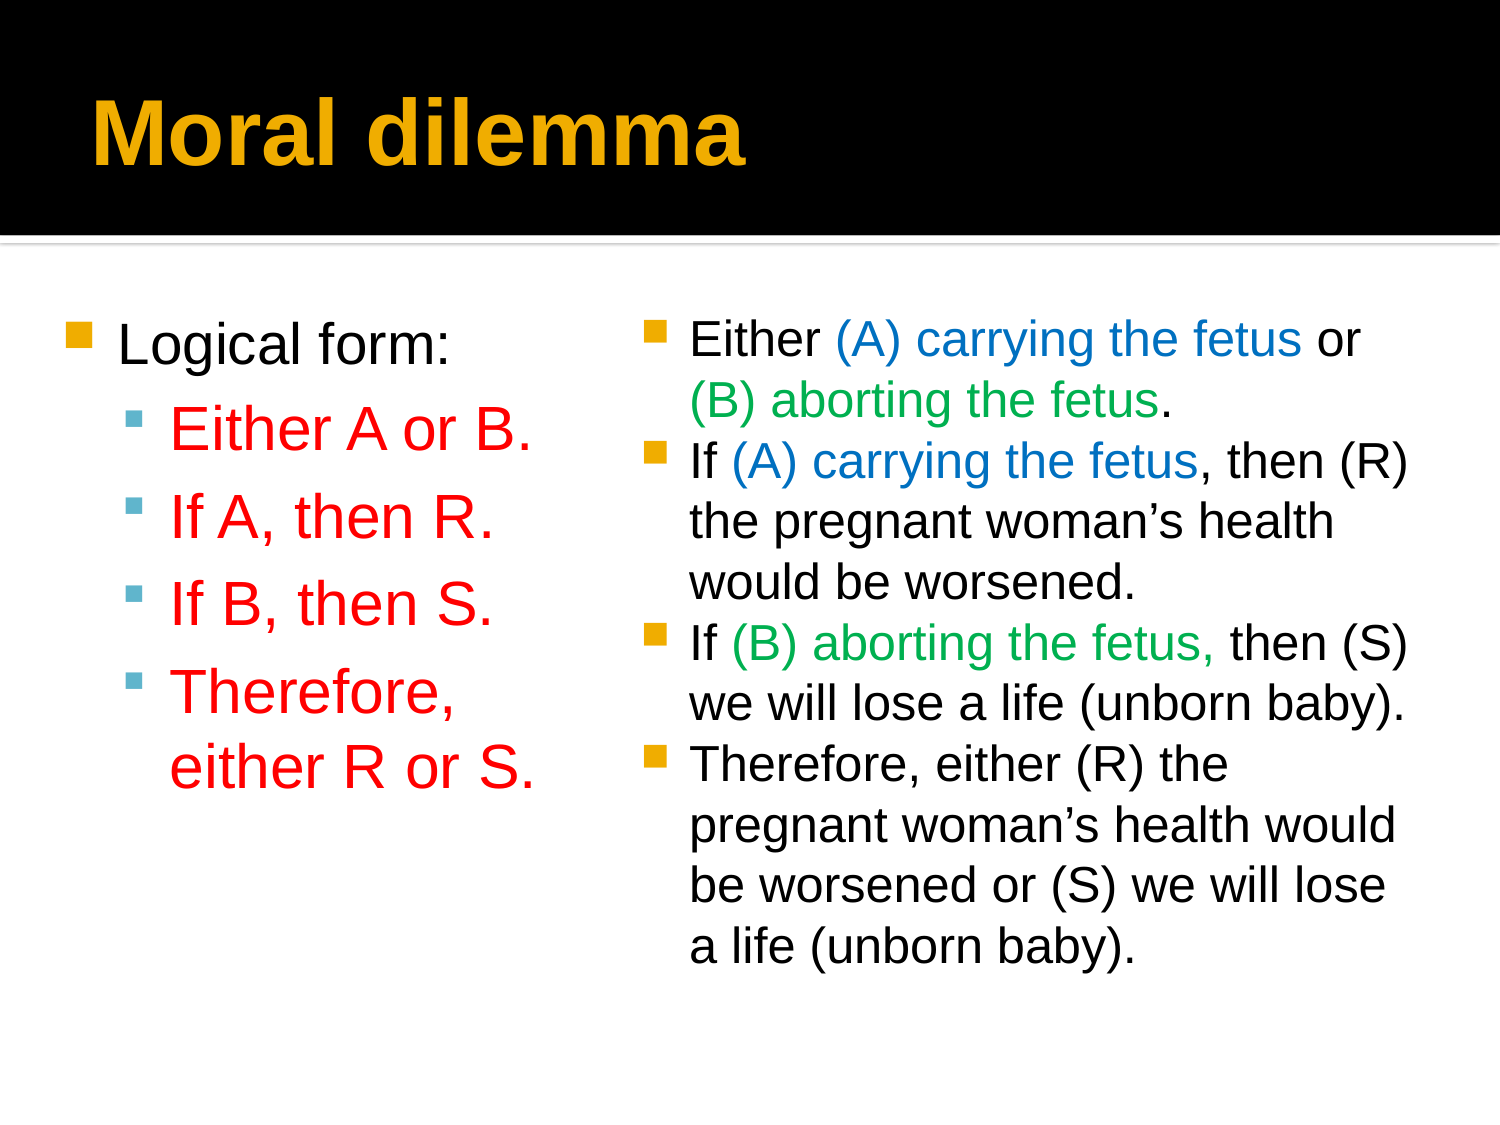

# Moral dilemma
Logical form:
Either A or B.
If A, then R.
If B, then S.
Therefore, either R or S.
Either (A) carrying the fetus or (B) aborting the fetus.
If (A) carrying the fetus, then (R) the pregnant woman’s health would be worsened.
If (B) aborting the fetus, then (S) we will lose a life (unborn baby).
Therefore, either (R) the pregnant woman’s health would be worsened or (S) we will lose a life (unborn baby).